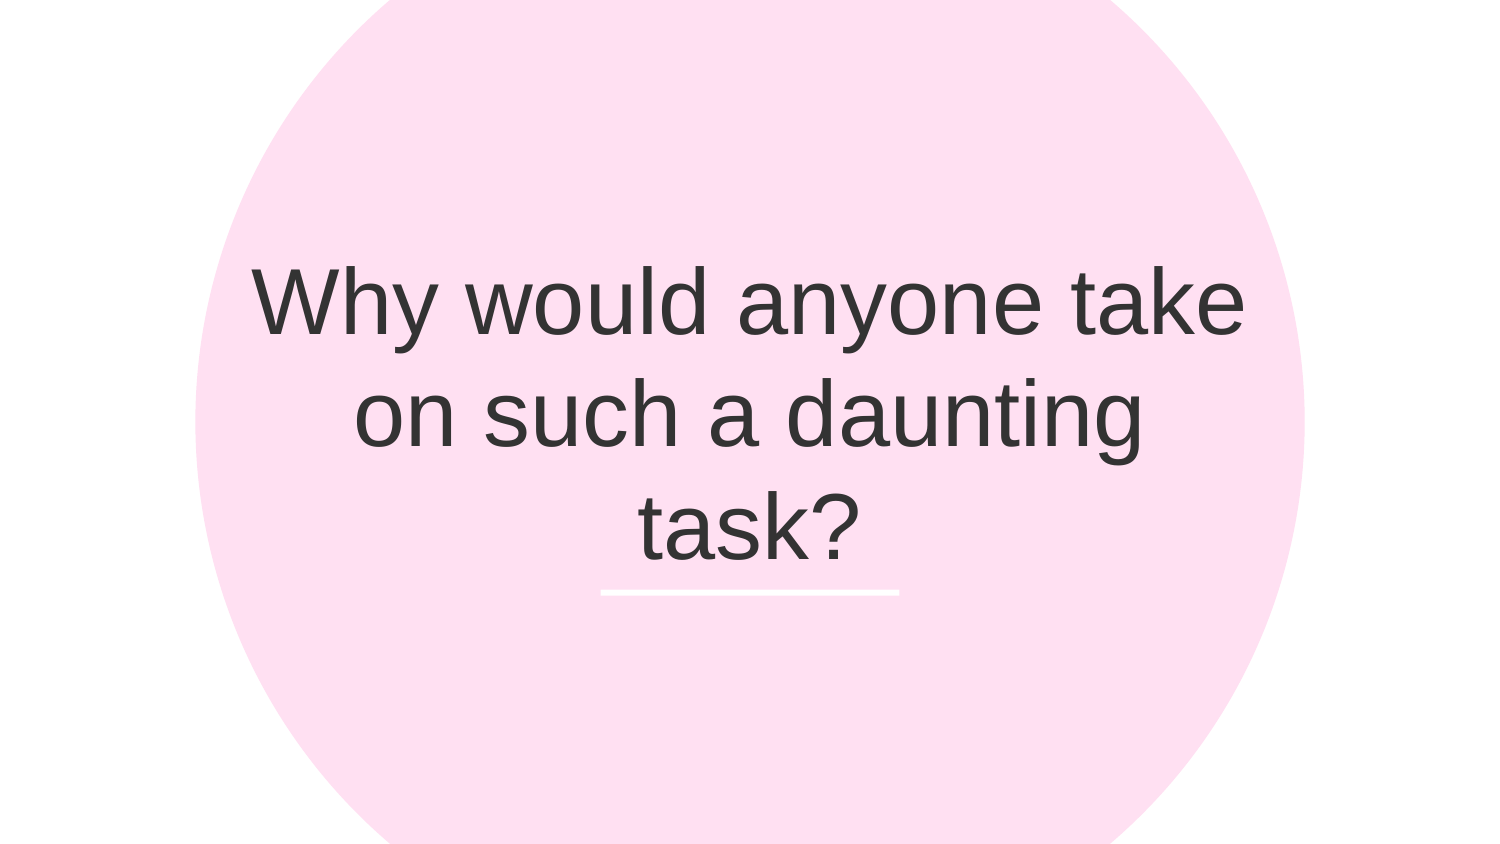

# Why would anyone take on such a daunting task?